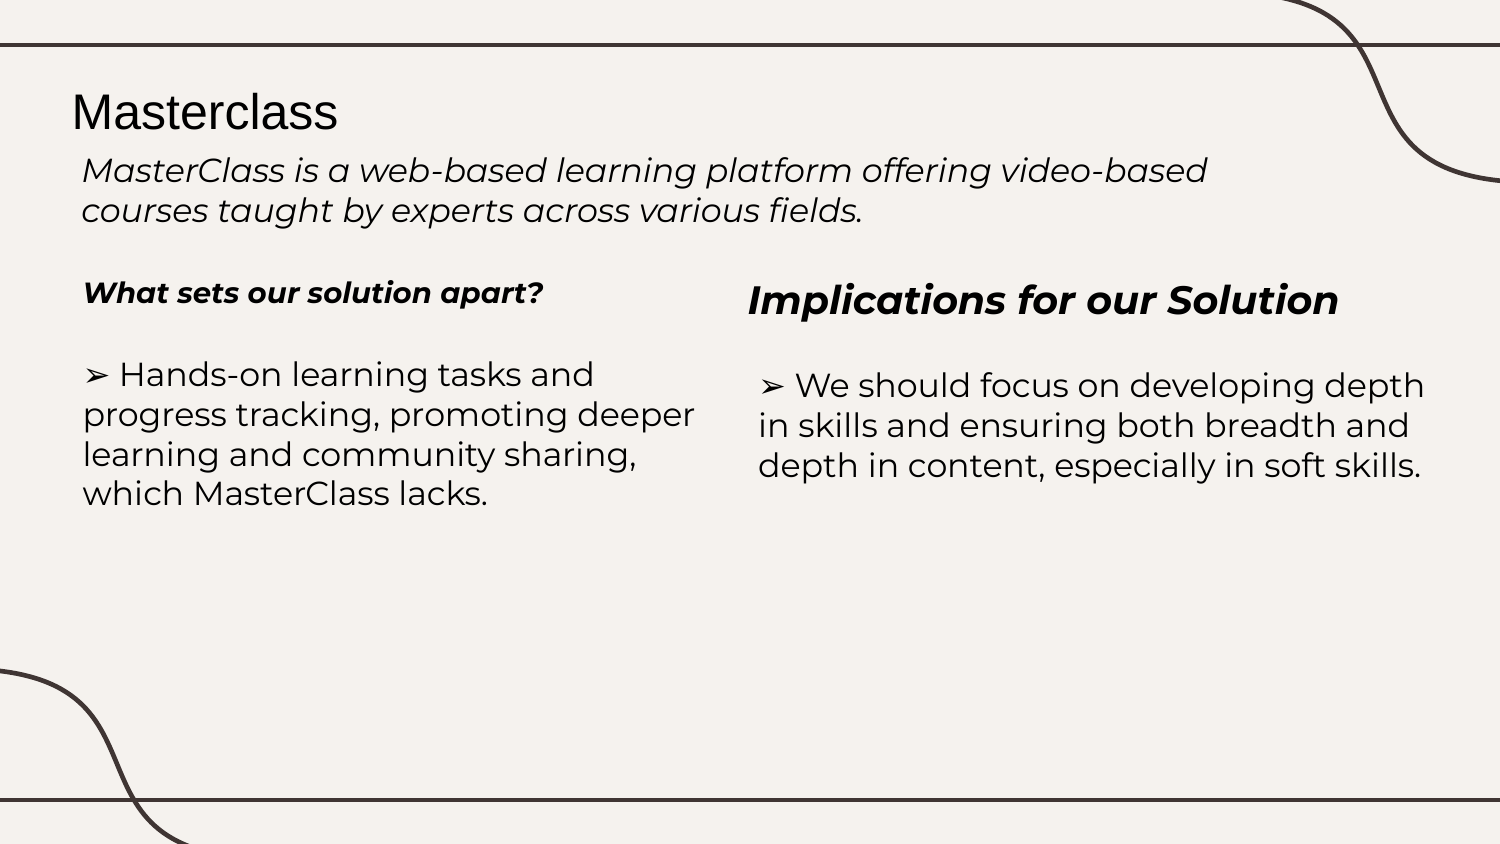

# Masterclass
MasterClass is a web-based learning platform offering video-based courses taught by experts across various fields.

Implications for our Solution

What sets our solution apart?

➢ Hands-on learning tasks and progress tracking, promoting deeper learning and community sharing, which MasterClass lacks.

➢ We should focus on developing depth in skills and ensuring both breadth and depth in content, especially in soft skills.